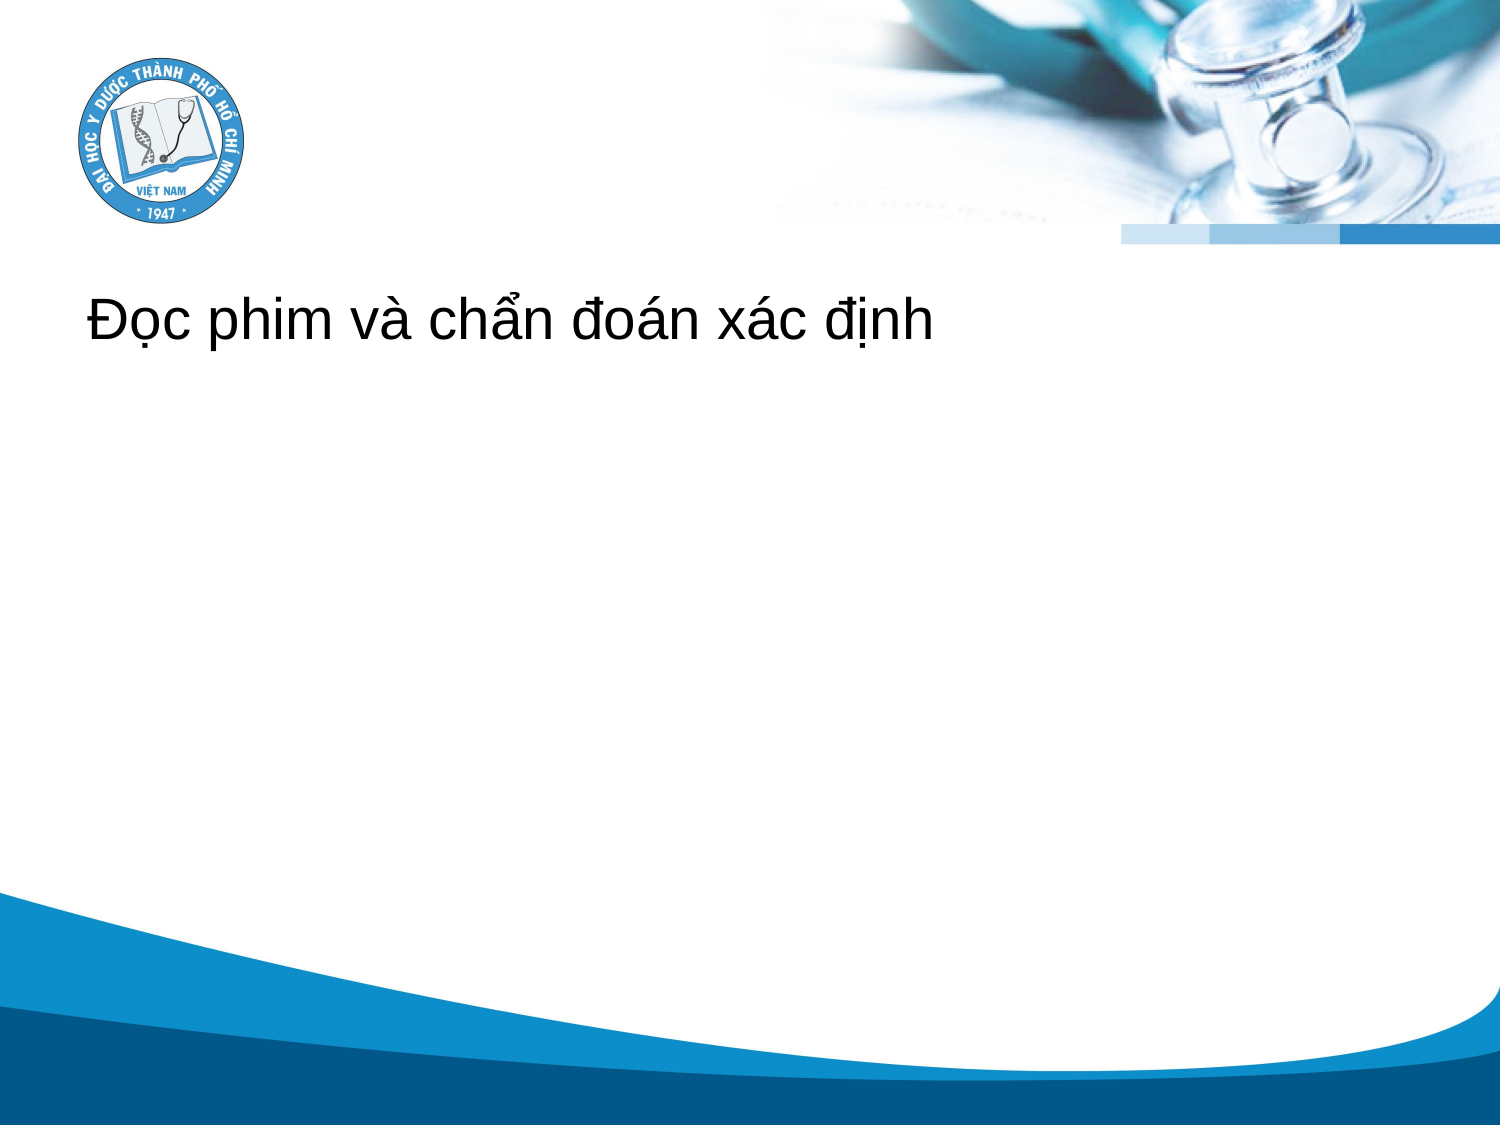

#
Đọc phim và chẩn đoán xác định